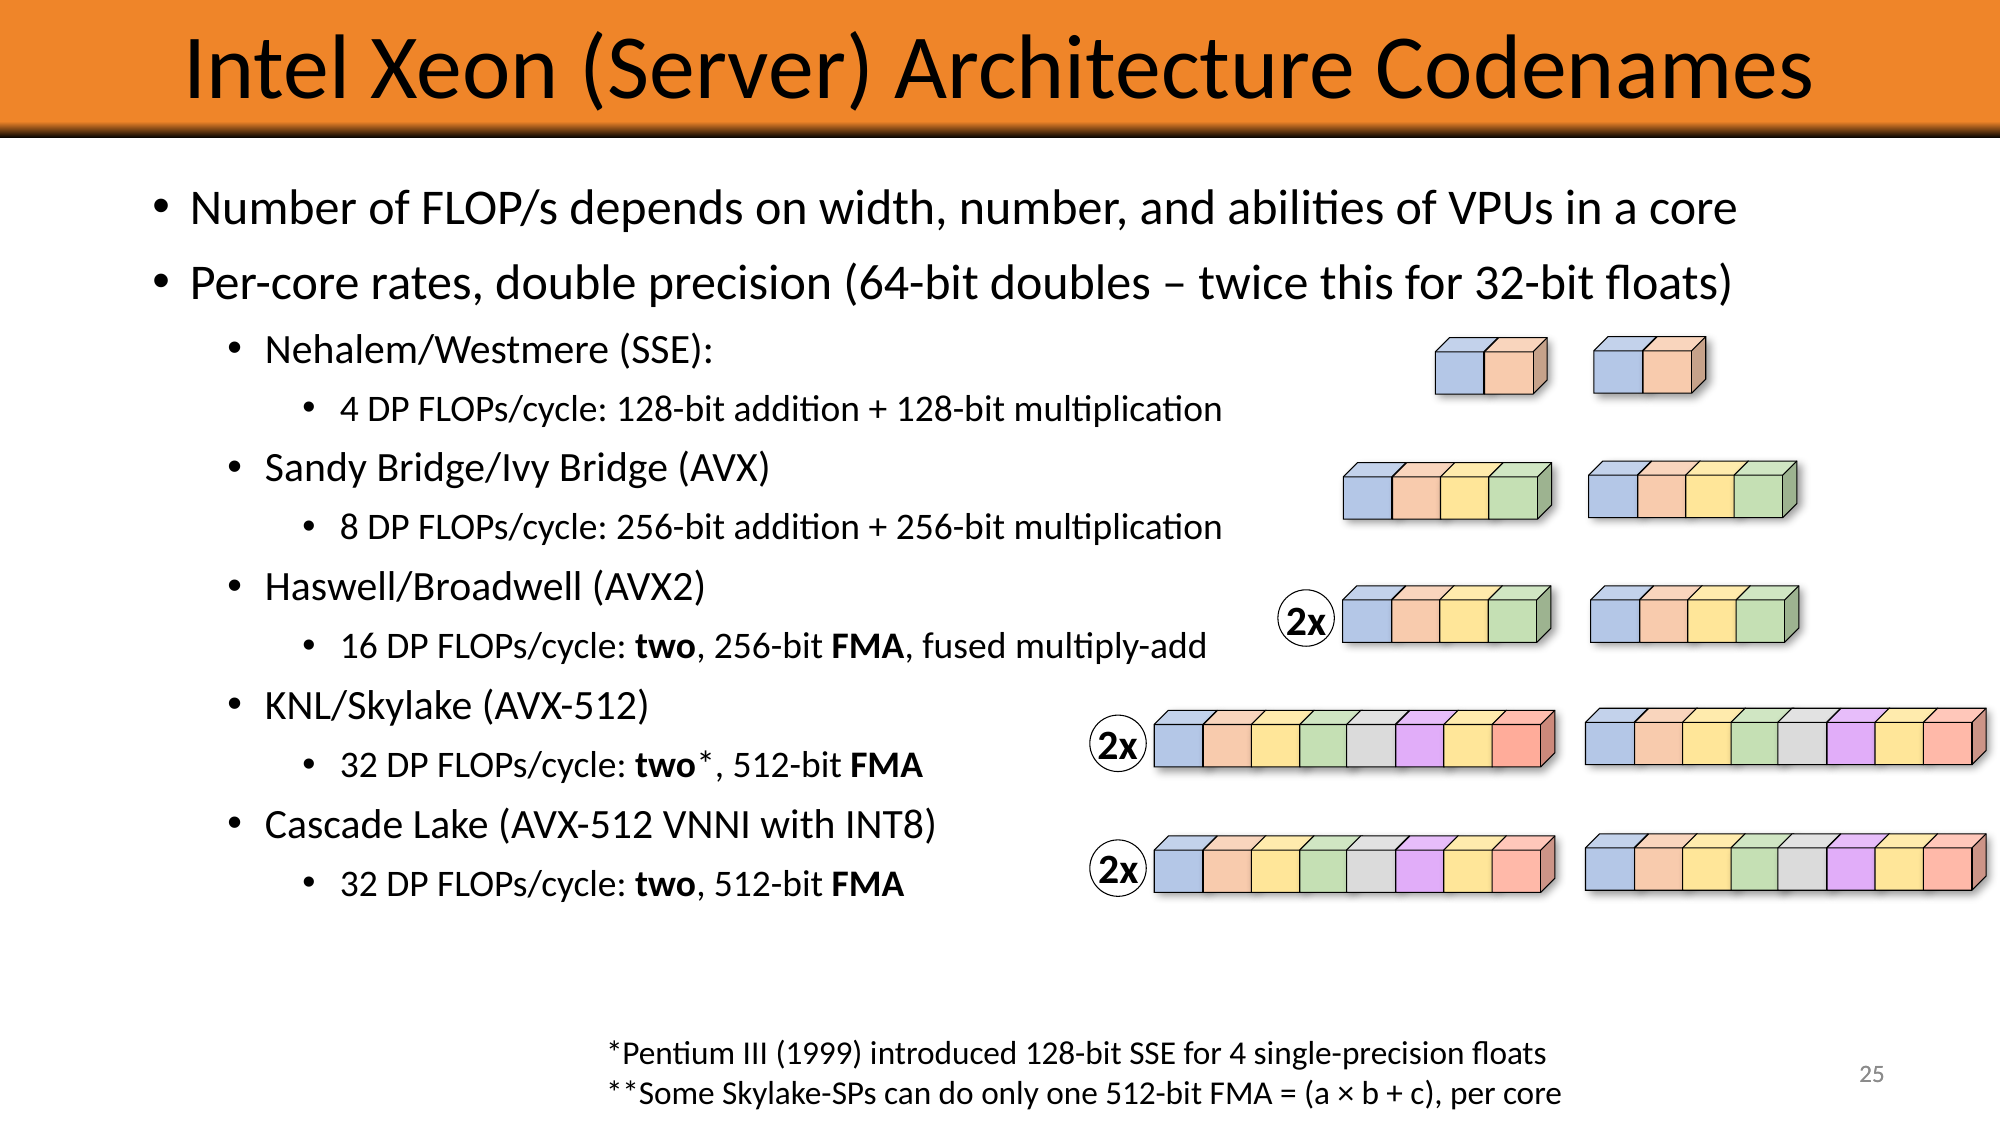

# Intel Xeon (Server) Architecture Codenames
Number of FLOP/s depends on width, number, and abilities of VPUs in a core
Per-core rates, double precision (64-bit doubles – twice this for 32-bit floats)
Nehalem/Westmere (SSE):
4 DP FLOPs/cycle: 128-bit addition + 128-bit multiplication
Sandy Bridge/Ivy Bridge (AVX)
8 DP FLOPs/cycle: 256-bit addition + 256-bit multiplication
Haswell/Broadwell (AVX2)
16 DP FLOPs/cycle: two, 256-bit FMA, fused multiply-add
KNL/Skylake (AVX-512)
32 DP FLOPs/cycle: two*, 512-bit FMA
Cascade Lake (AVX-512 VNNI with INT8)
32 DP FLOPs/cycle: two, 512-bit FMA

2x

2x

2x

*Pentium III (1999) introduced 128-bit SSE for 4 single-precision floats
**Some Skylake-SPs can do only one 512-bit FMA = (a × b + c), per core
25